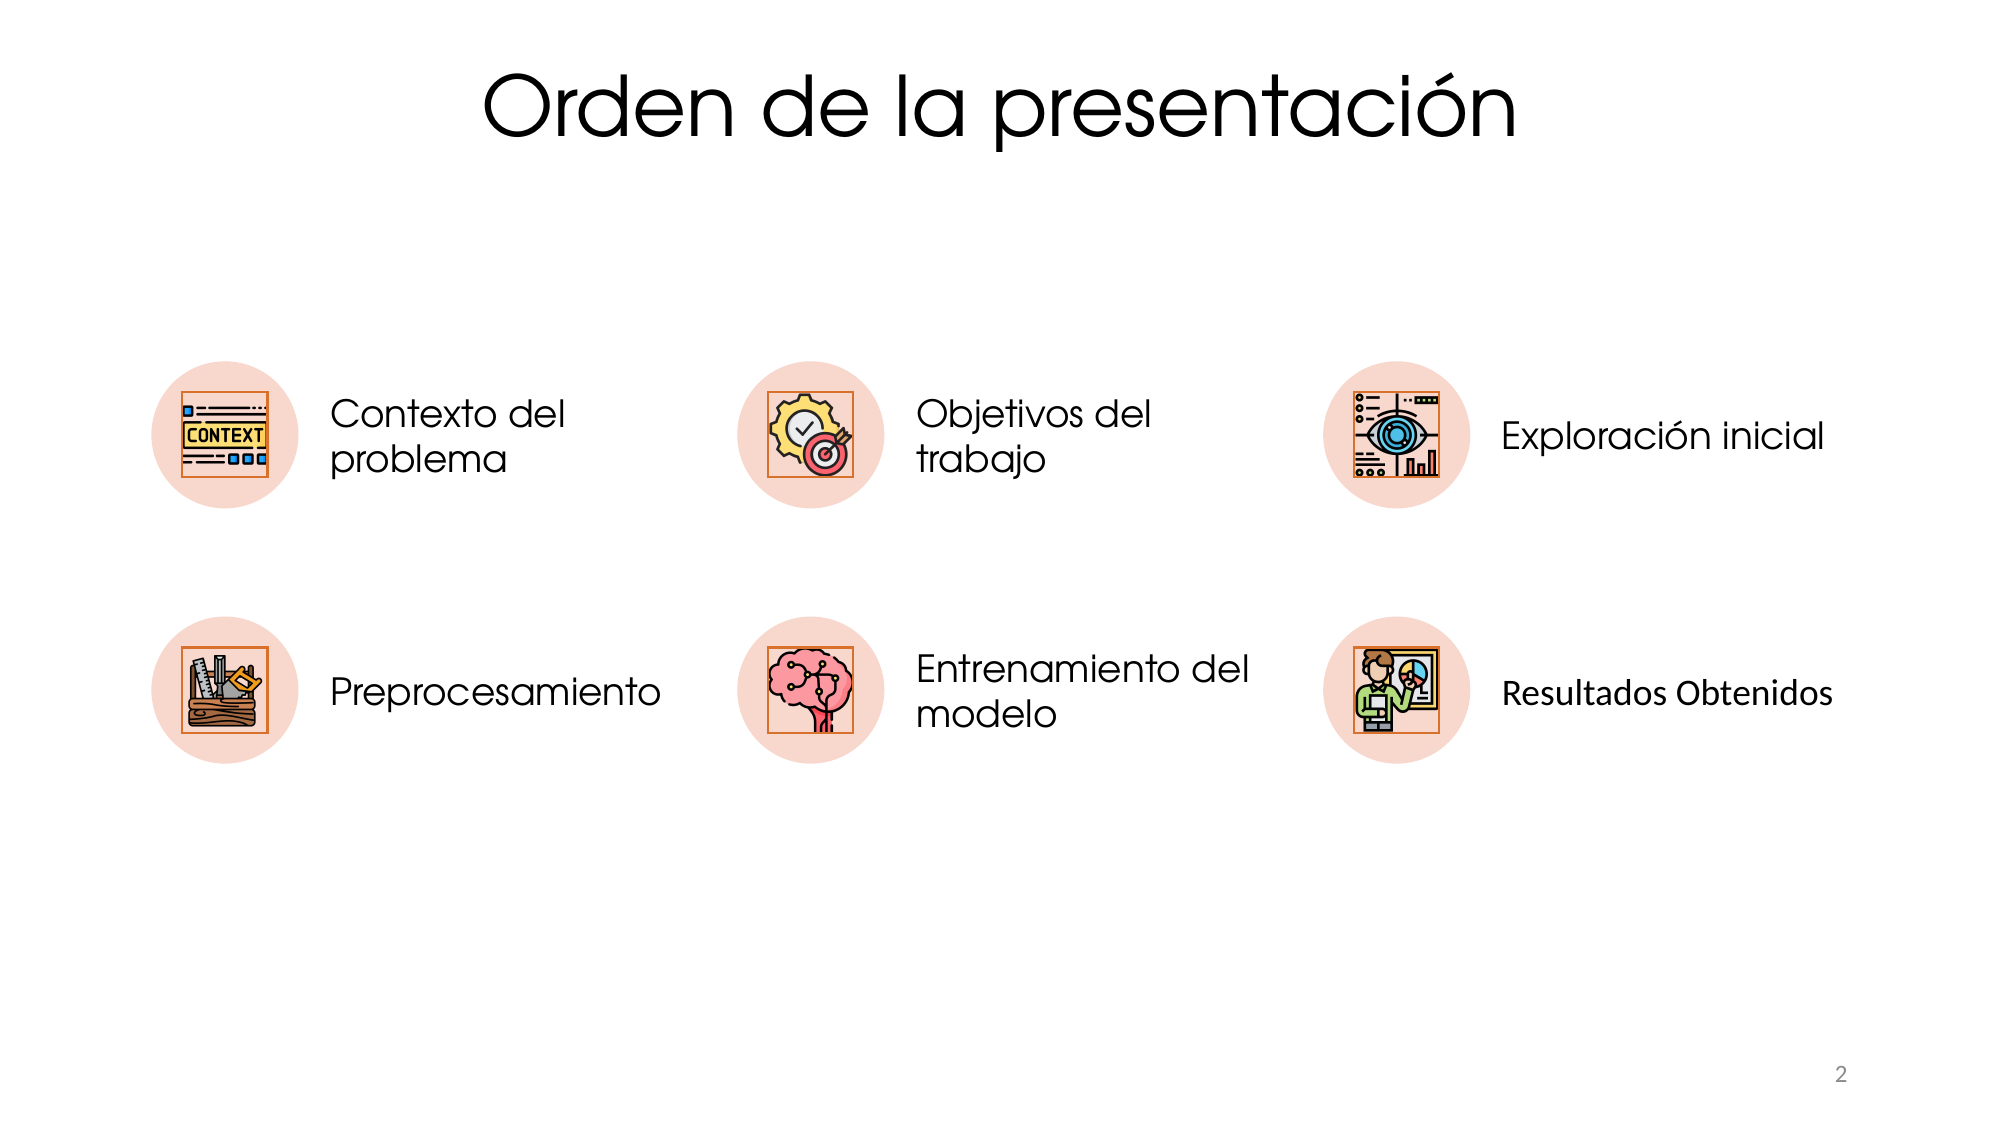

# Orden de la presentación
Contexto del problema
Objetivos del trabajo
Exploración inicial
Preprocesamiento
Entrenamiento del modelo
Resultados Obtenidos
2